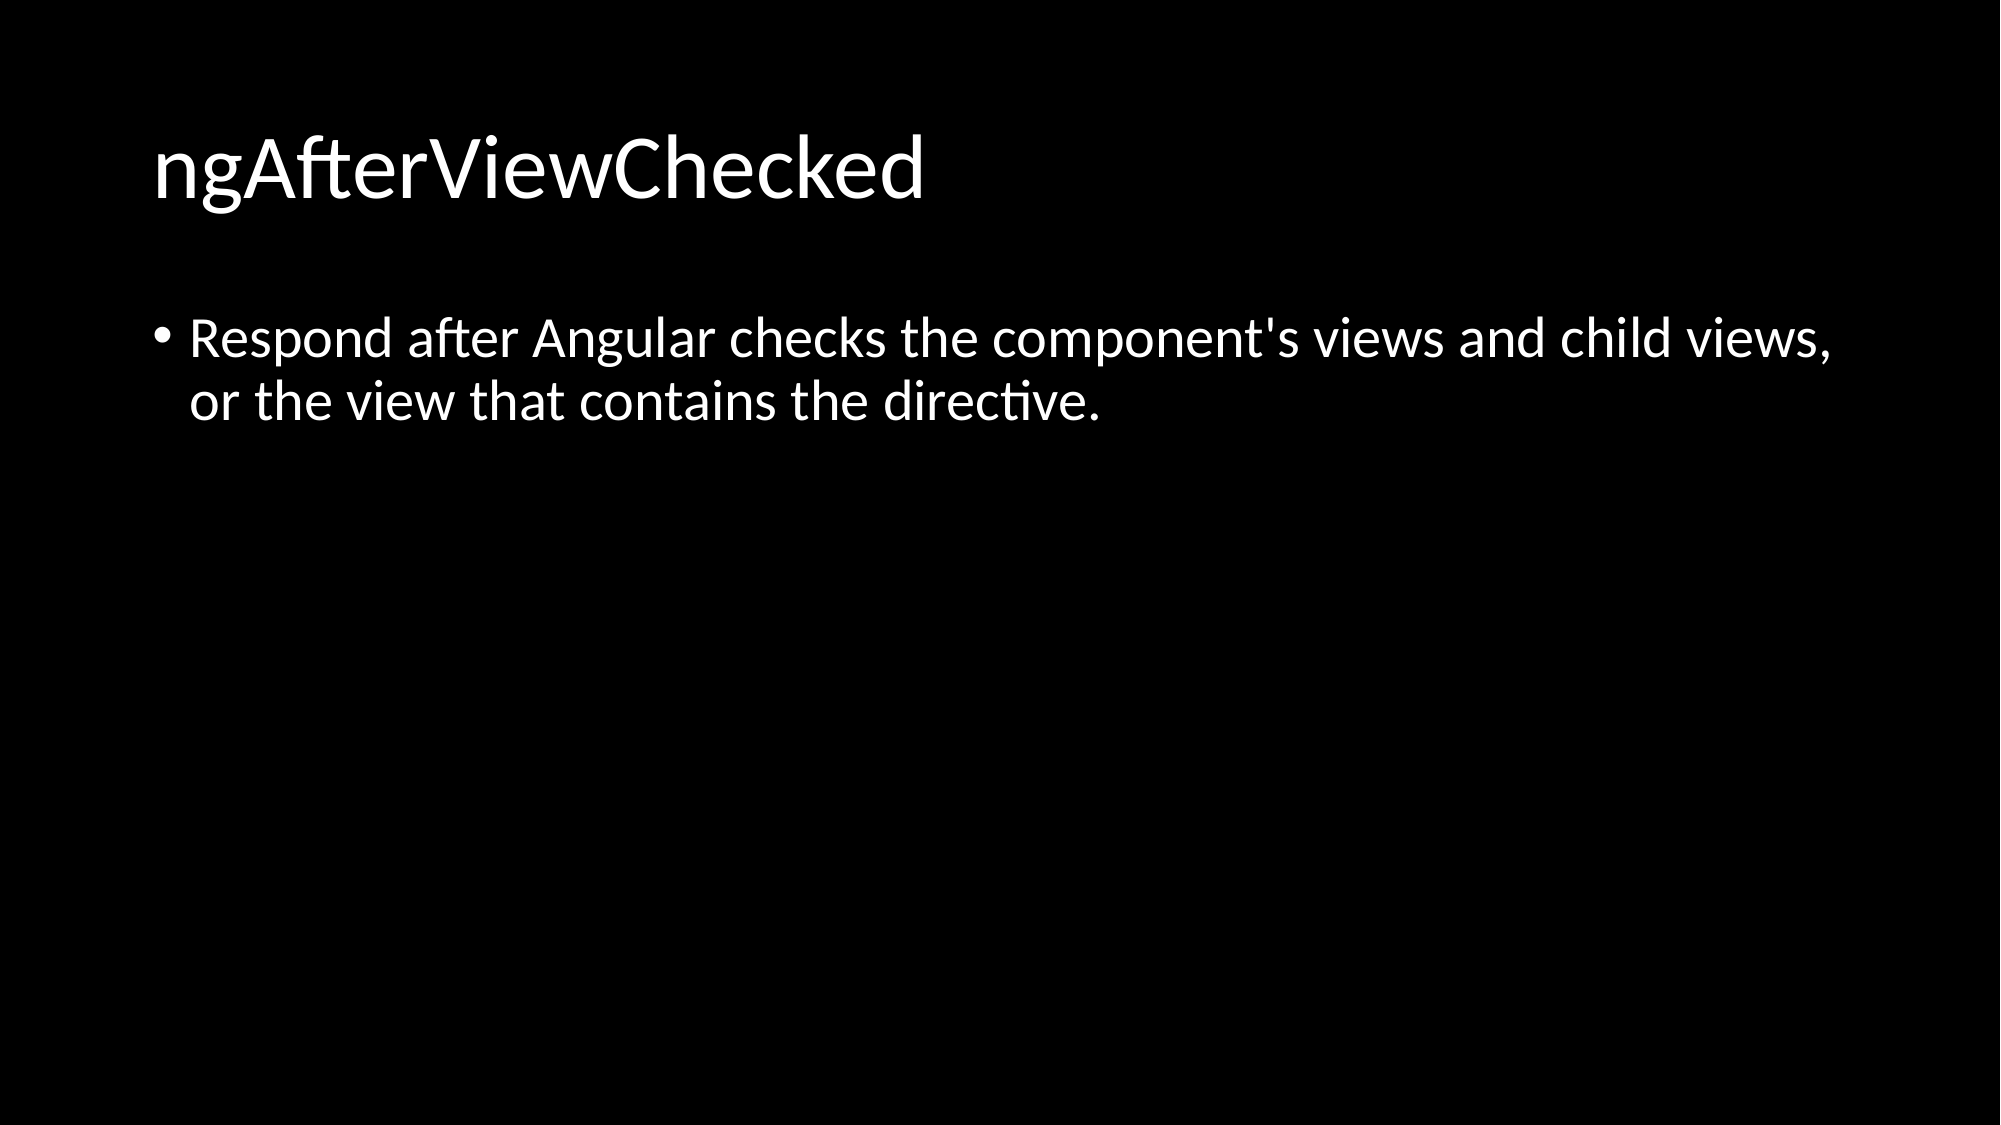

# ngAfterViewChecked
Respond after Angular checks the component's views and child views, or the view that contains the directive.